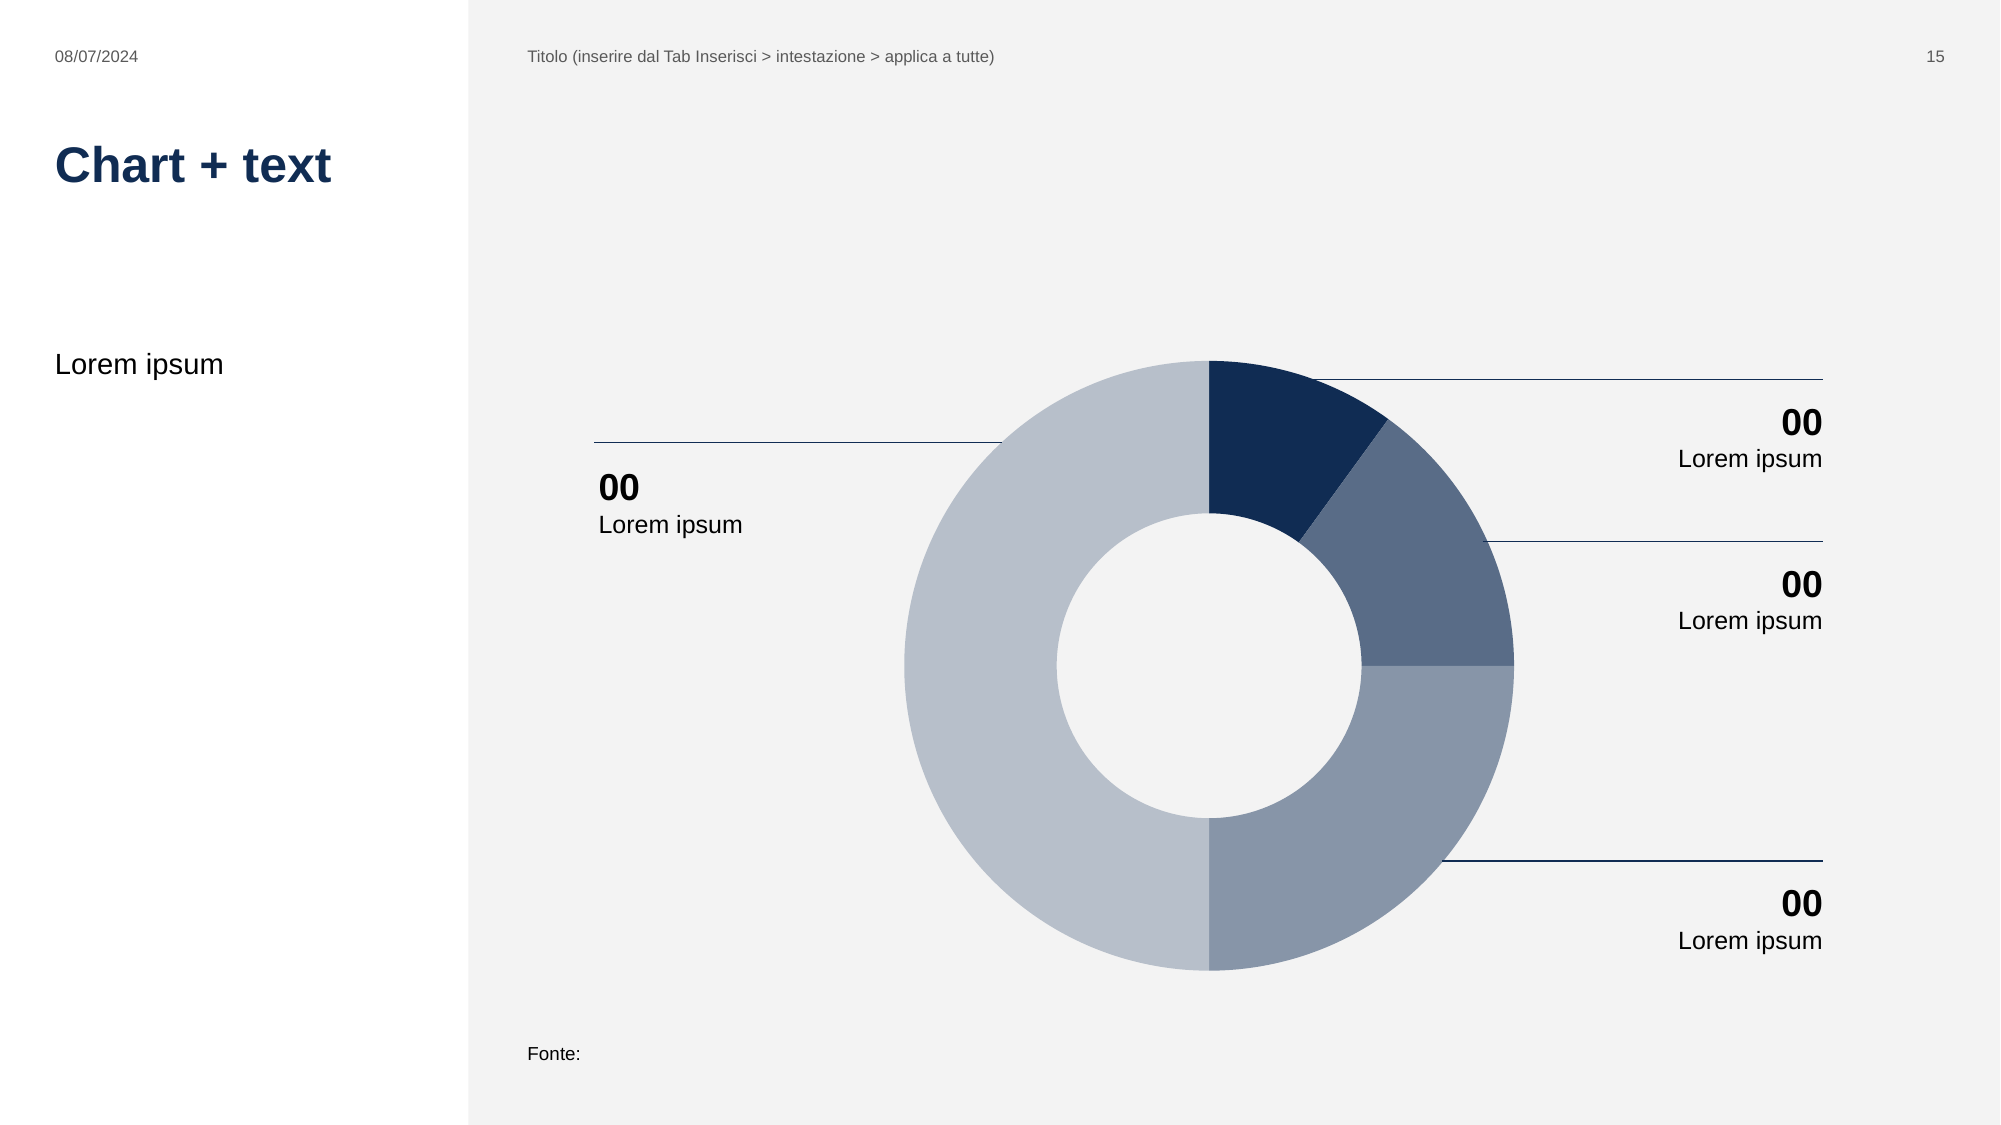

08/07/2024
Titolo (inserire dal Tab Inserisci > intestazione > applica a tutte)
15
# Chart + text
Lorem ipsum

### Chart

| Category | Vendite |
|---|---|
| 1° trim. | 10.0 |
| 2° trim. | 15.0 |
| 3° trim. | 25.0 |
| 4° trim. | 50.0 |
00
Lorem ipsum
00
Lorem ipsum
00
Lorem ipsum
00
Lorem ipsum
Fonte: